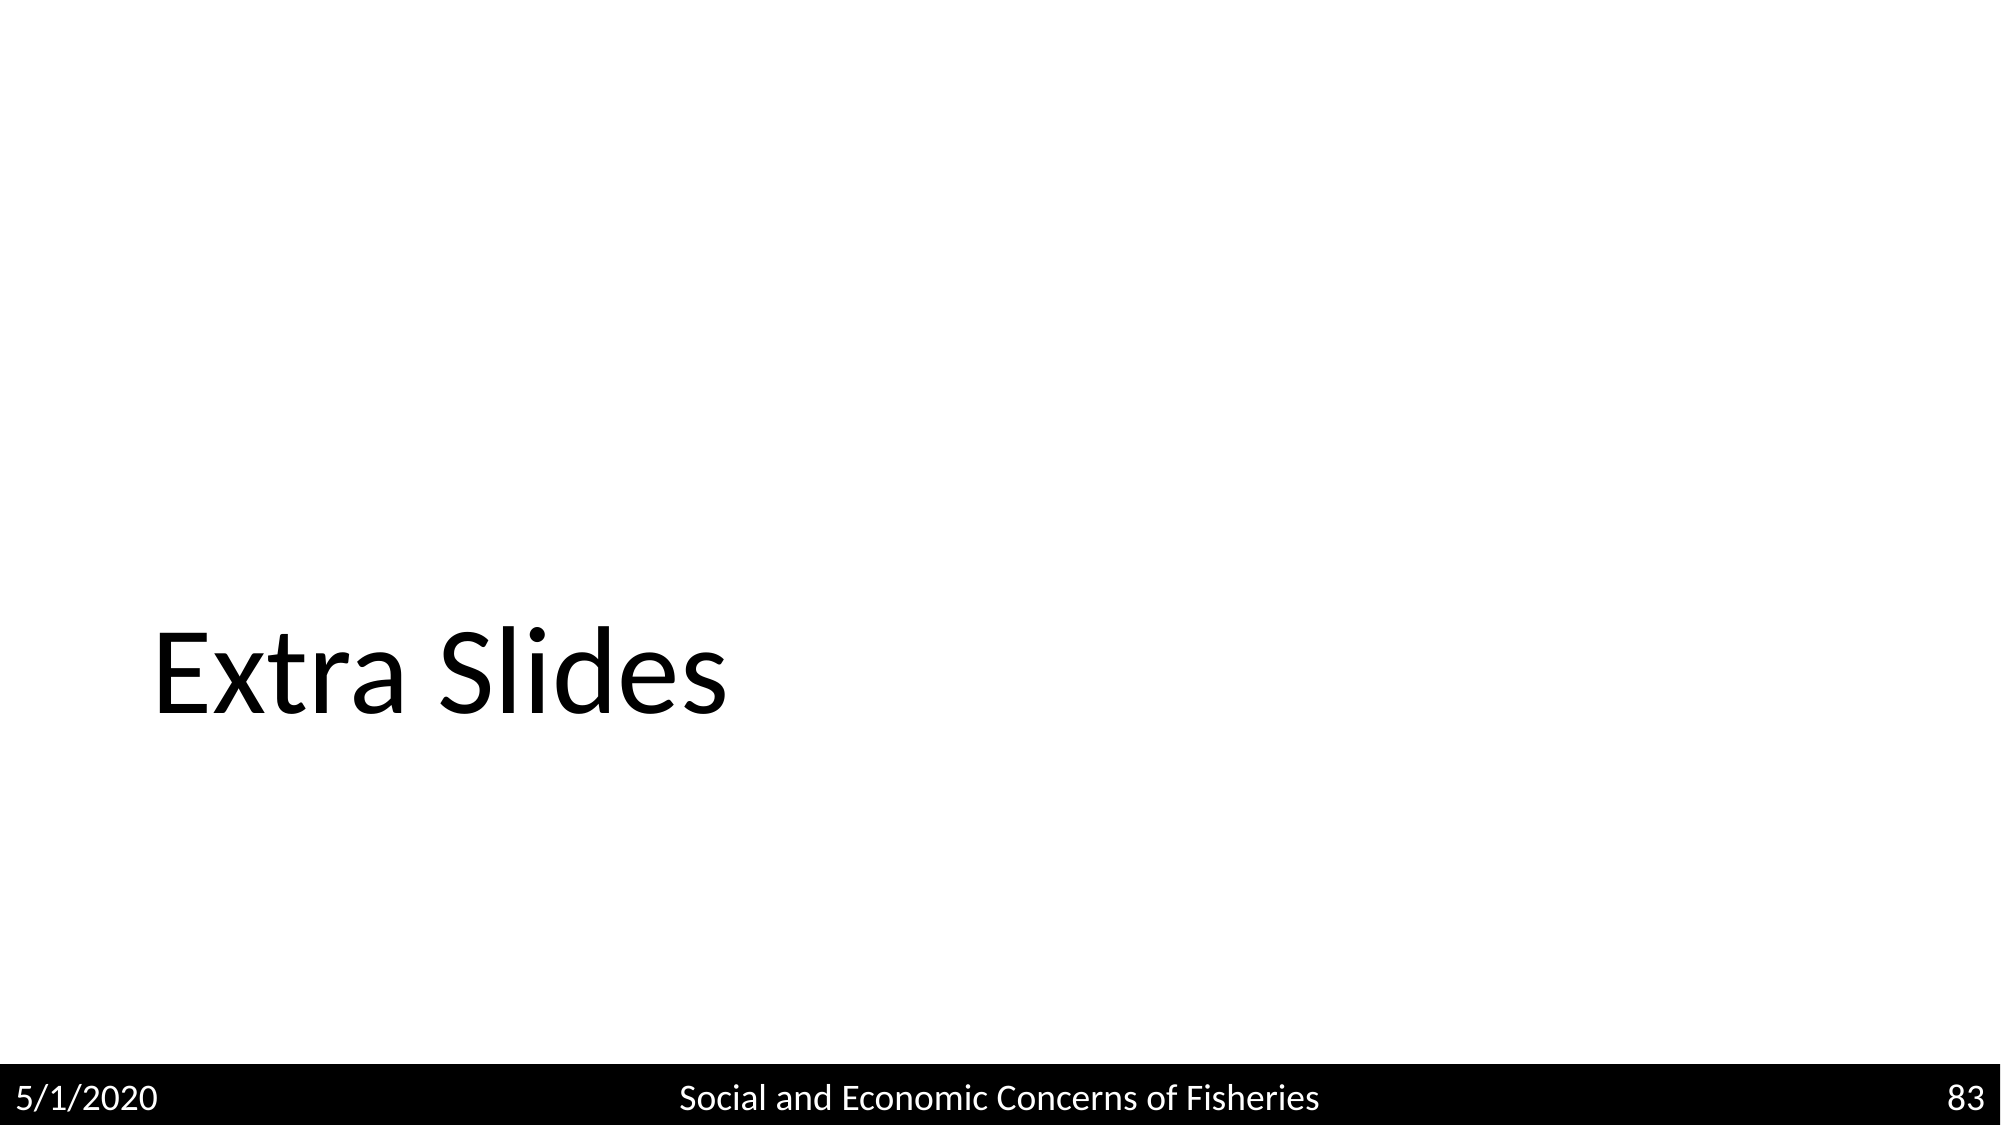

# Extra Slides

5/1/2020
Social and Economic Concerns of Fisheries
83